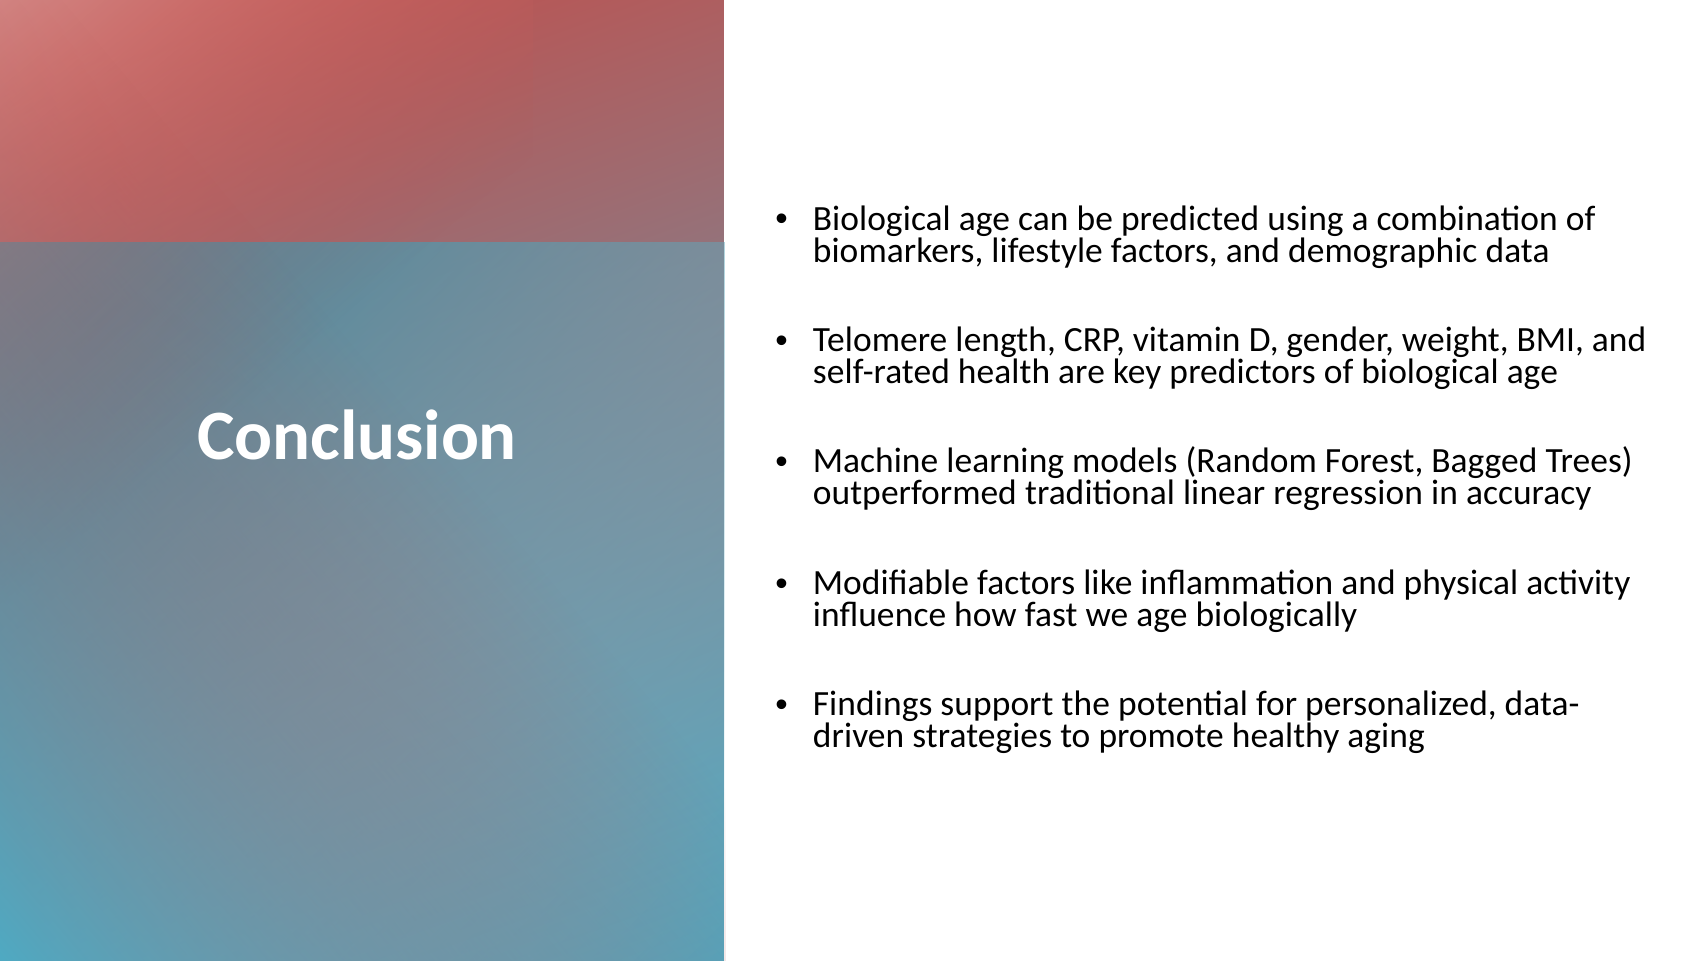

Biological age can be predicted using a combination of biomarkers, lifestyle factors, and demographic data

Telomere length, CRP, vitamin D, gender, weight, BMI, and self-rated health are key predictors of biological age

Machine learning models (Random Forest, Bagged Trees) outperformed traditional linear regression in accuracy

Modifiable factors like inflammation and physical activity influence how fast we age biologically

Findings support the potential for personalized, data-driven strategies to promote healthy aging
Conclusion